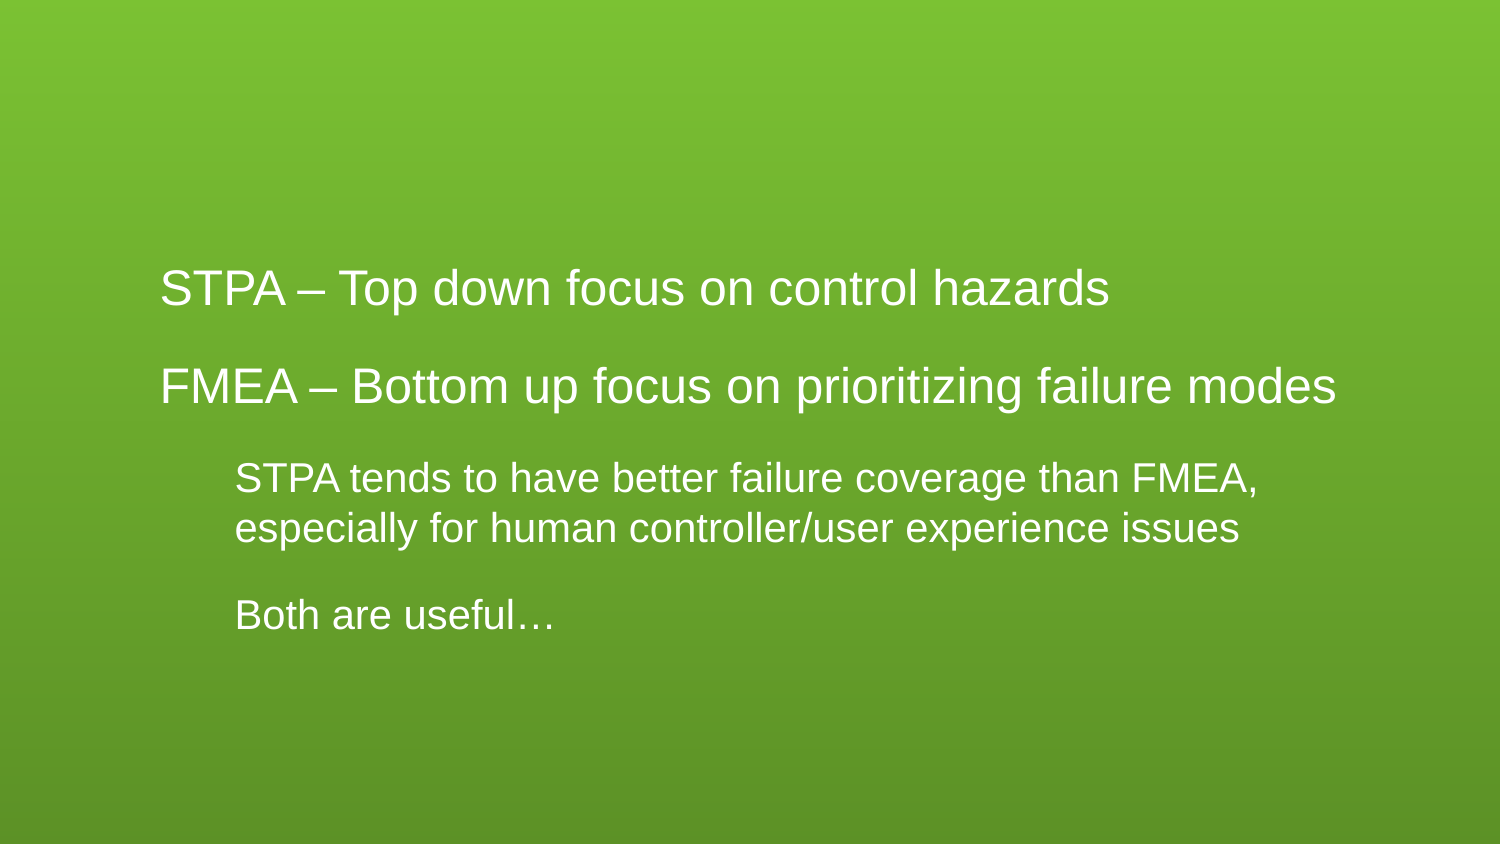

STPA – Top down focus on control hazards
FMEA – Bottom up focus on prioritizing failure modes
STPA tends to have better failure coverage than FMEA, especially for human controller/user experience issues
Both are useful…